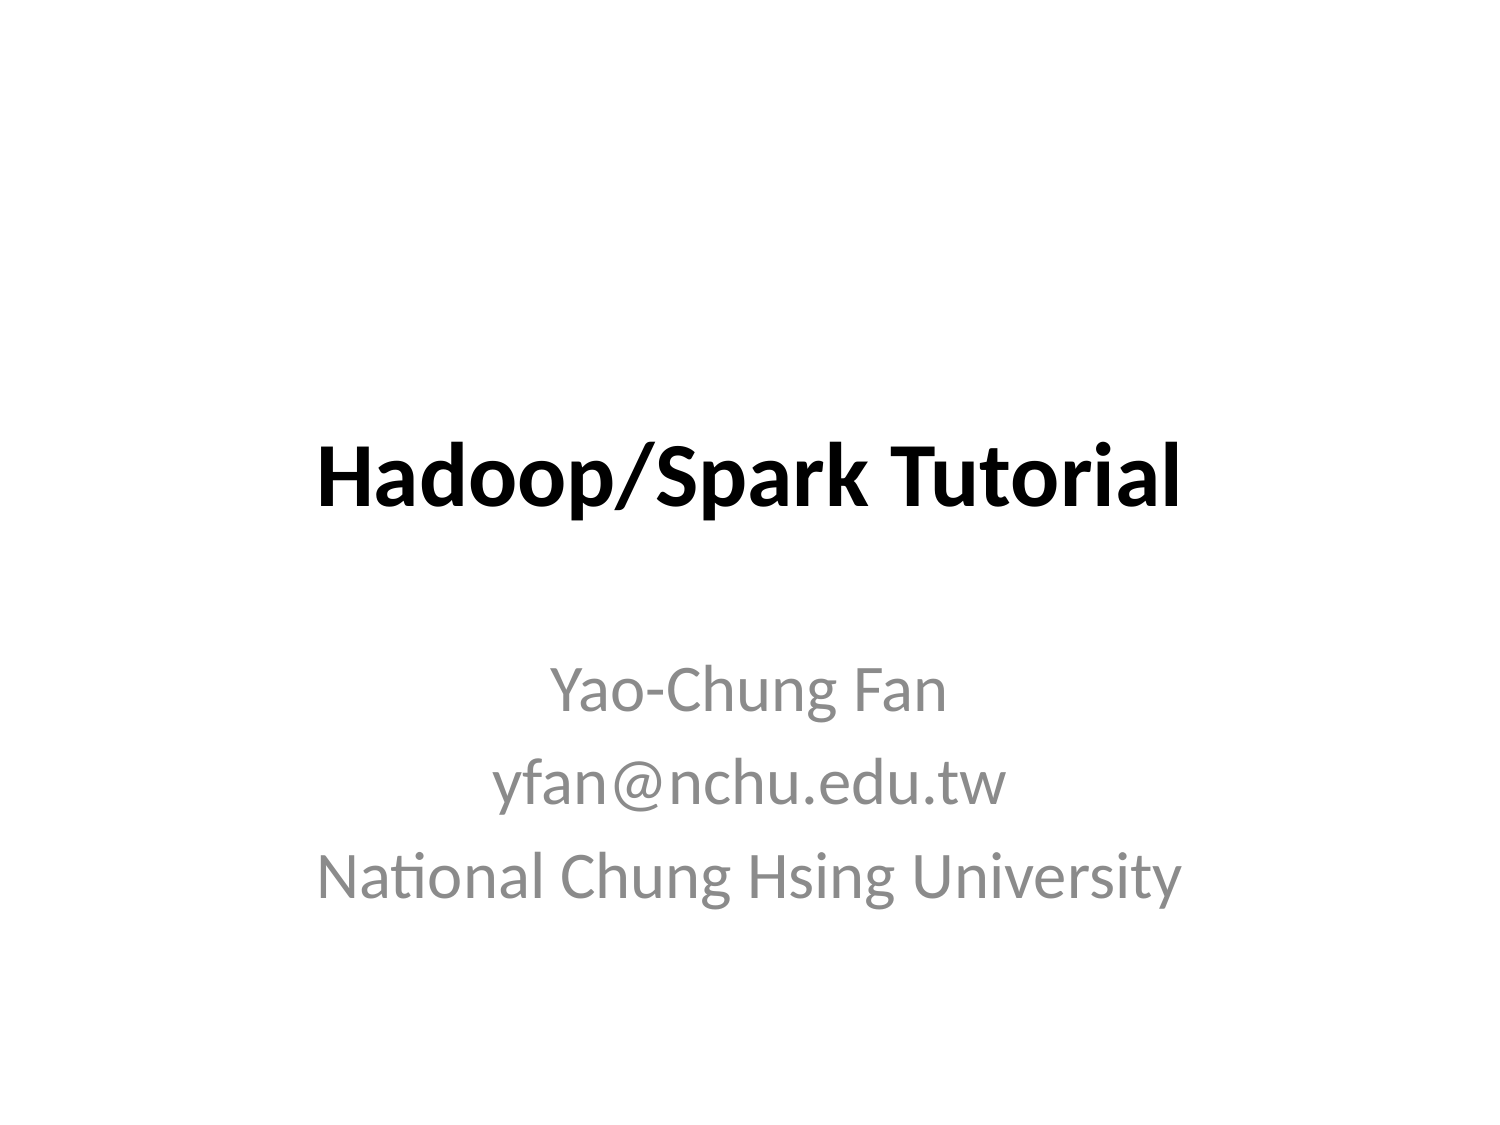

# Hadoop/Spark Tutorial
Yao-Chung Fan
yfan@nchu.edu.tw
National Chung Hsing University